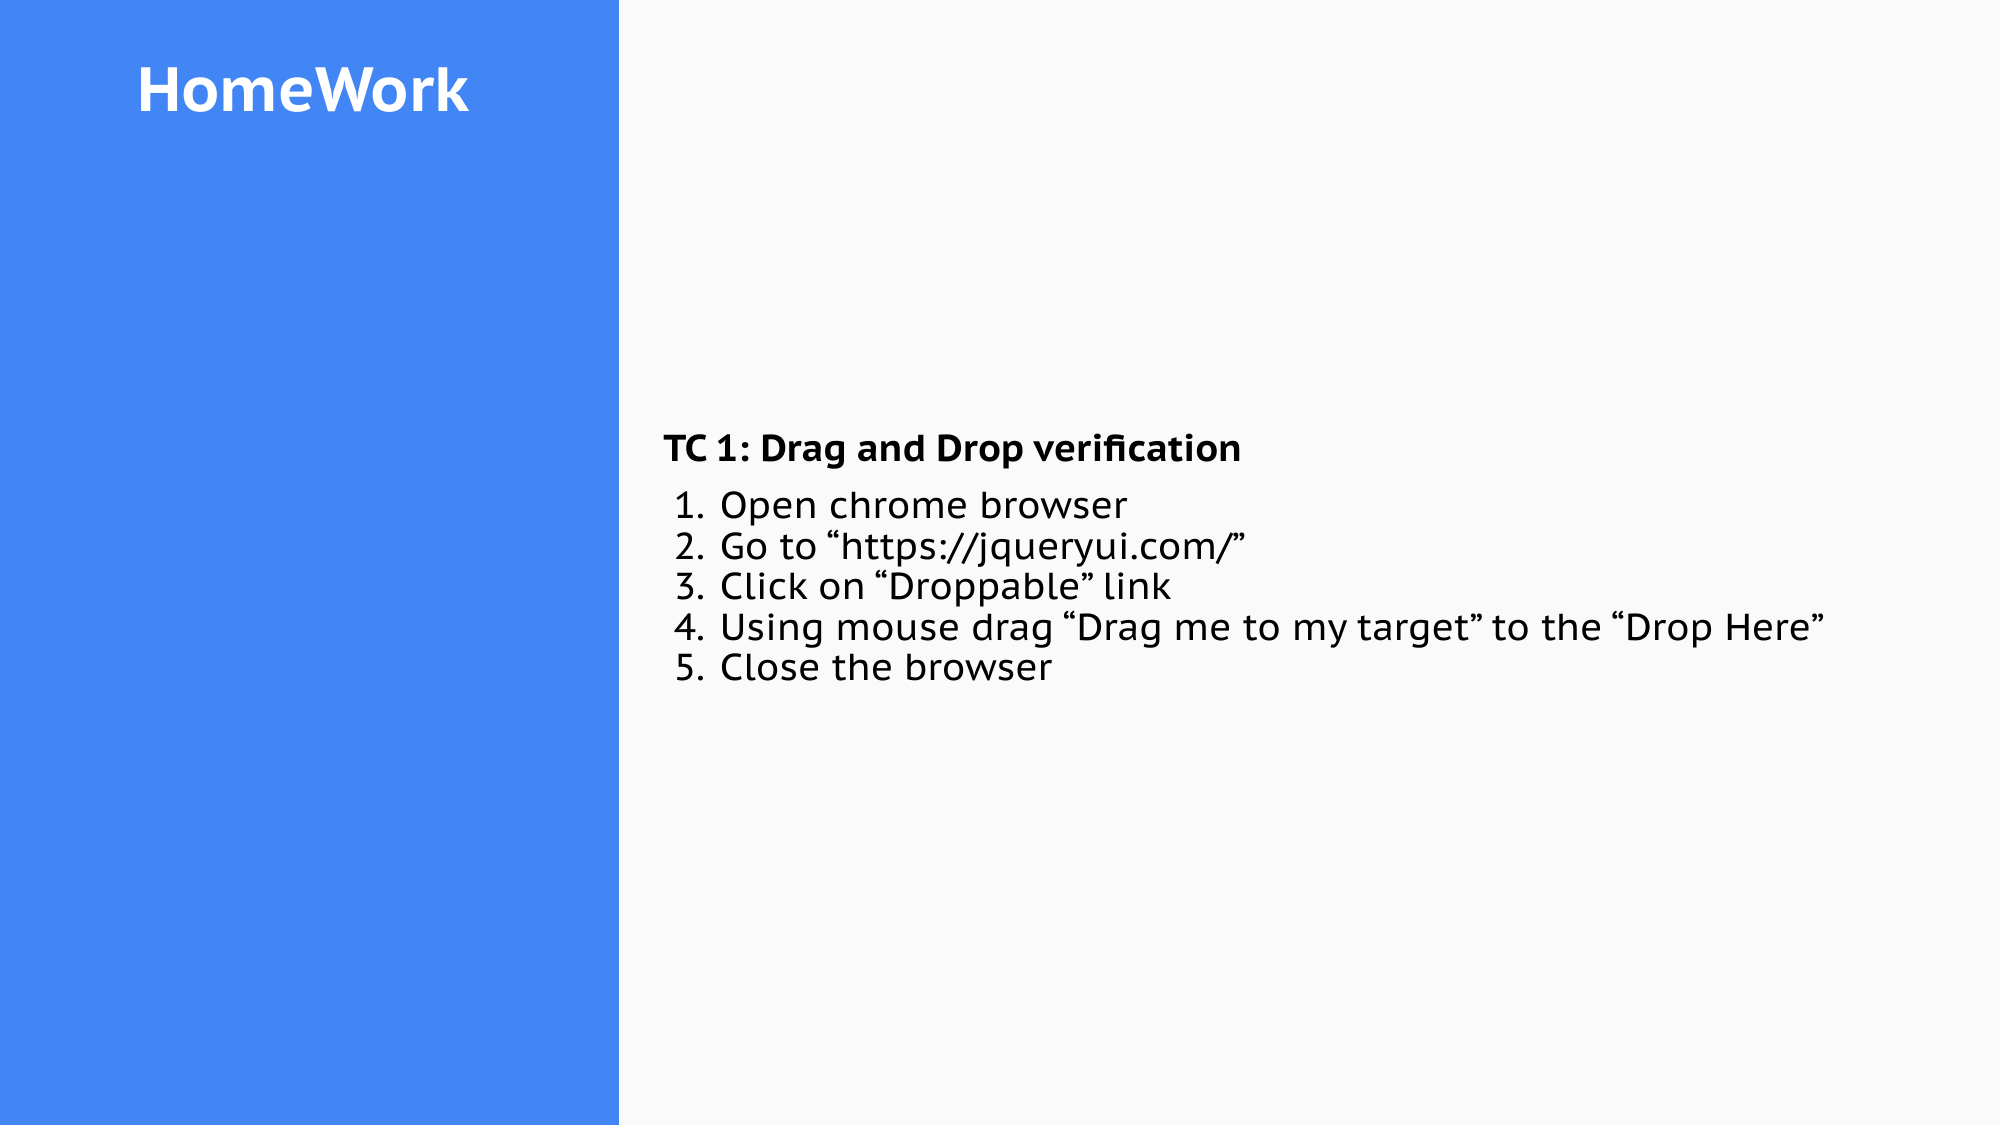

# HomeWork

TC 1: Drag and Drop verification
Open chrome browser
Go to “https://jqueryui.com/”
Click on “Droppable” link
Using mouse drag “Drag me to my target” to the “Drop Here”
Close the browser